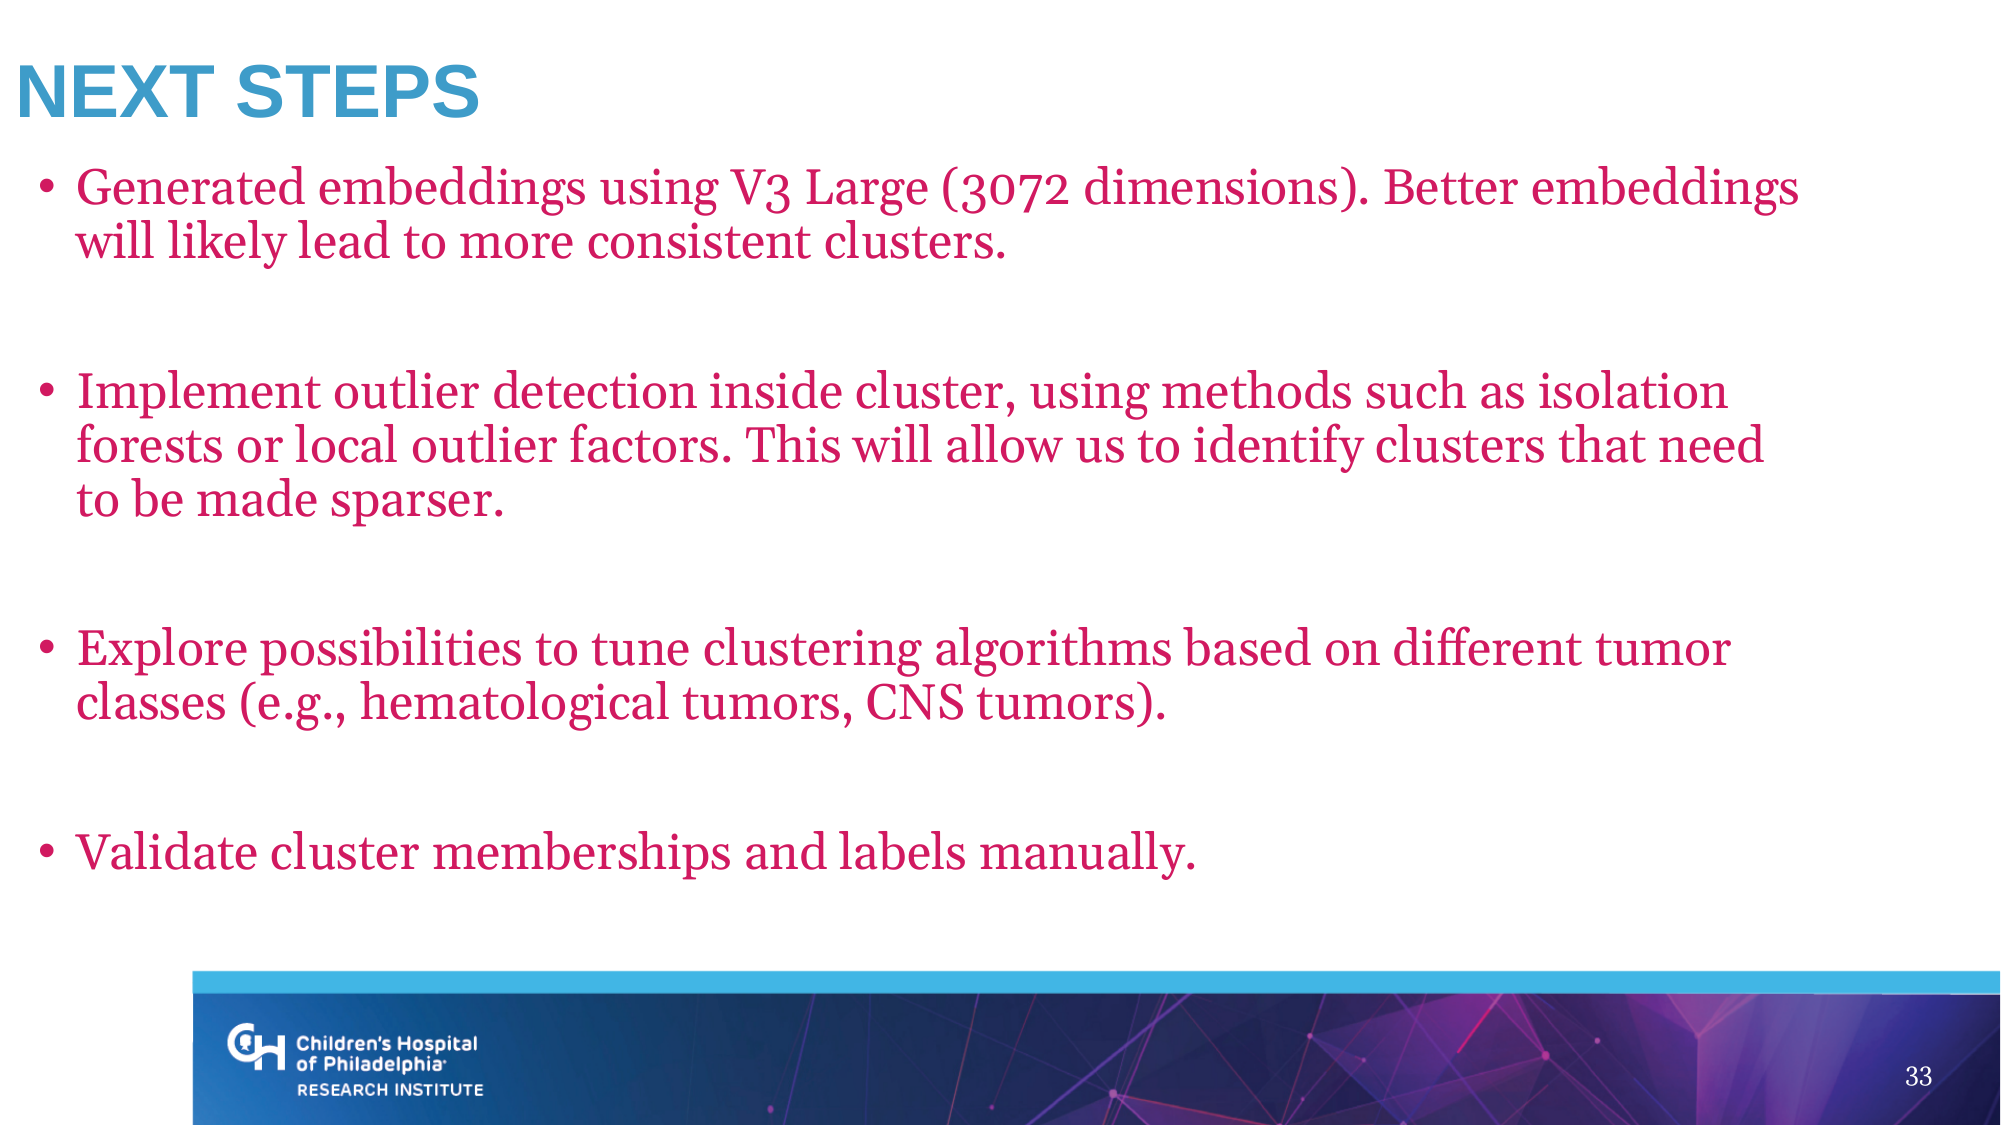

# Next steps
Generated embeddings using V3 Large (3072 dimensions). Better embeddings will likely lead to more consistent clusters.

Implement outlier detection inside cluster, using methods such as isolation forests or local outlier factors. This will allow us to identify clusters that need to be made sparser.

Explore possibilities to tune clustering algorithms based on different tumor classes (e.g., hematological tumors, CNS tumors).

Validate cluster memberships and labels manually.
33